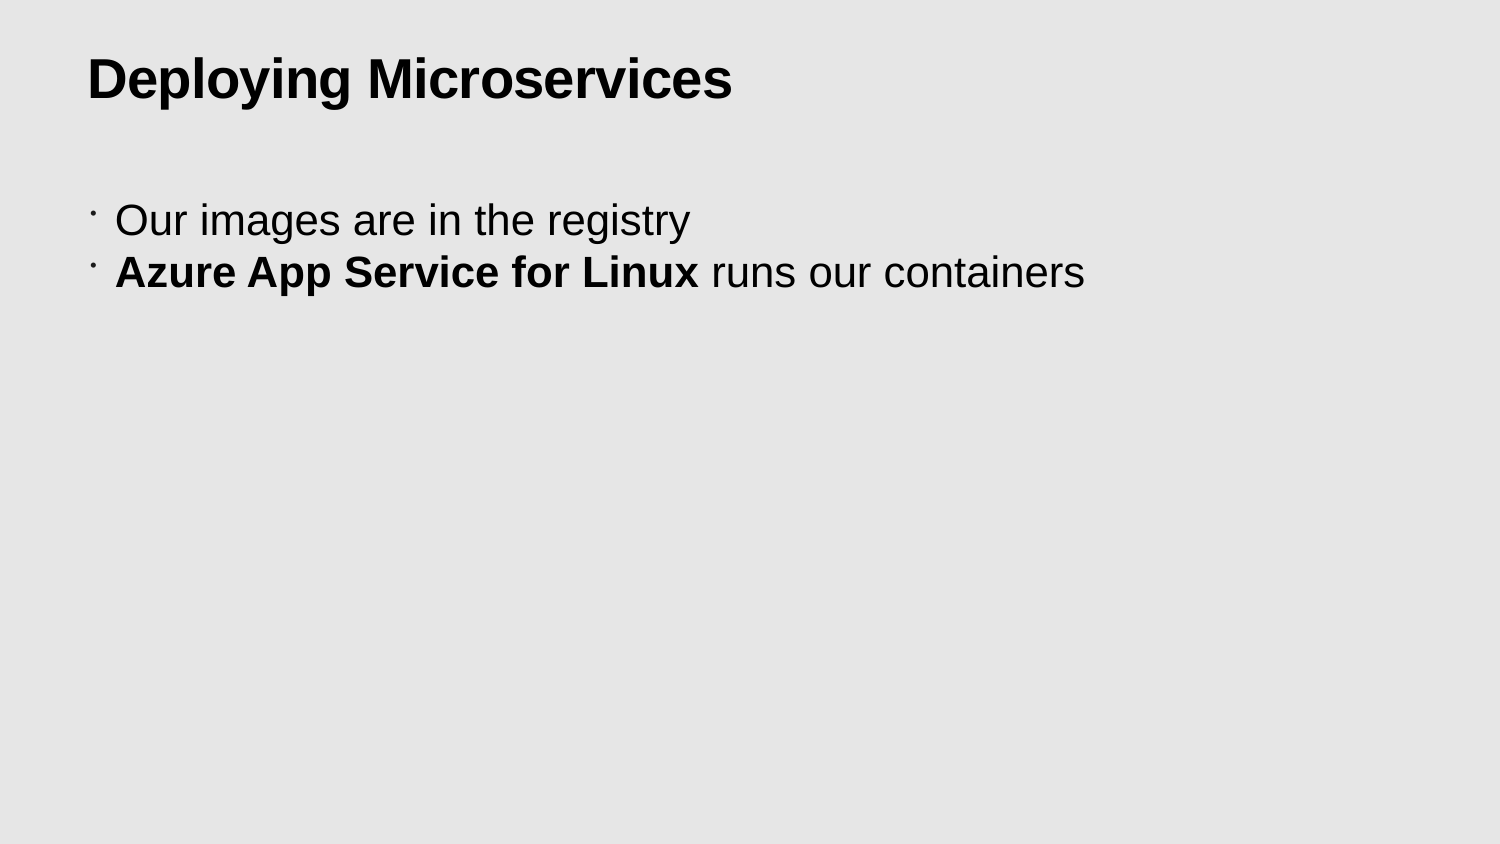

# Deploying Microservices
Our images are in the registry
Azure App Service for Linux runs our containers